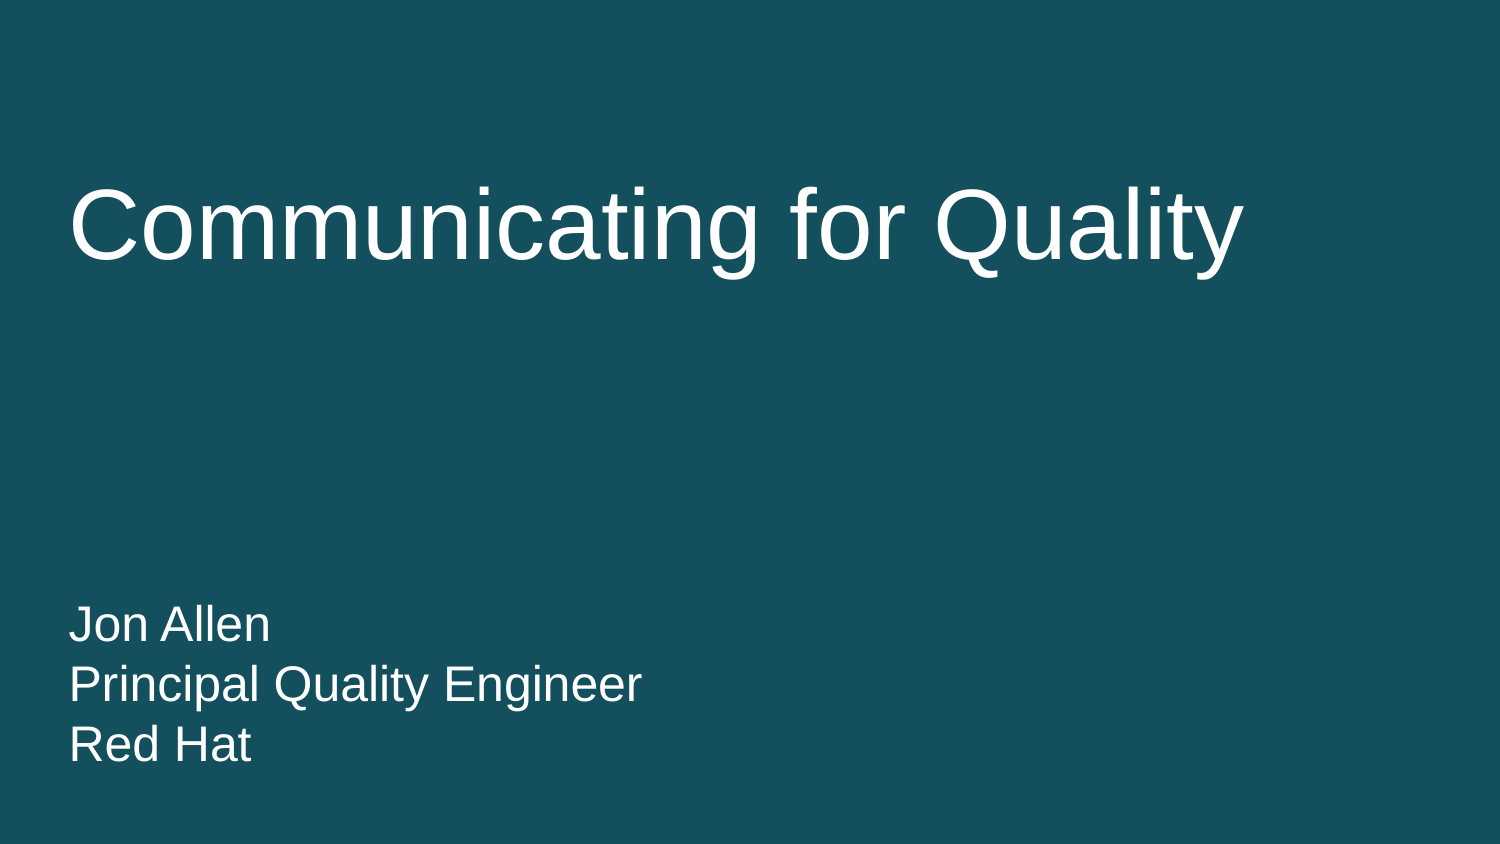

Communicating for Quality
Jon Allen
Principal Quality Engineer
Red Hat